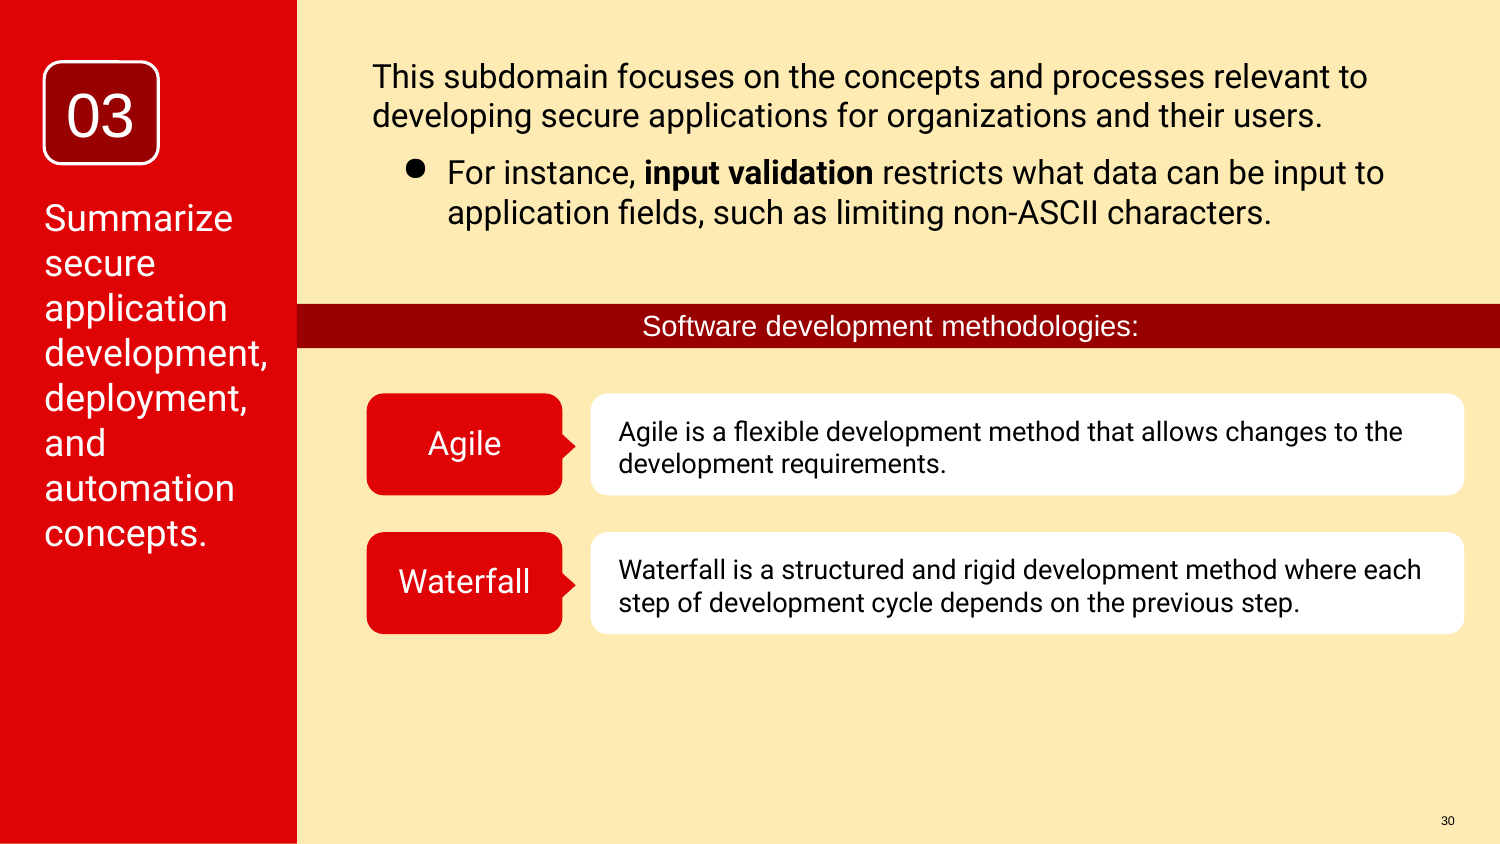

This subdomain focuses on the concepts and processes relevant to developing secure applications for organizations and their users.
For instance, input validation restricts what data can be input to application fields, such as limiting non-ASCII characters.

03

Summarize secure application development, deployment, and automation concepts.
Software development methodologies:
Agile

Agile is a flexible development method that allows changes to the development requirements.
Waterfall

Waterfall is a structured and rigid development method where each step of development cycle depends on the previous step.

30